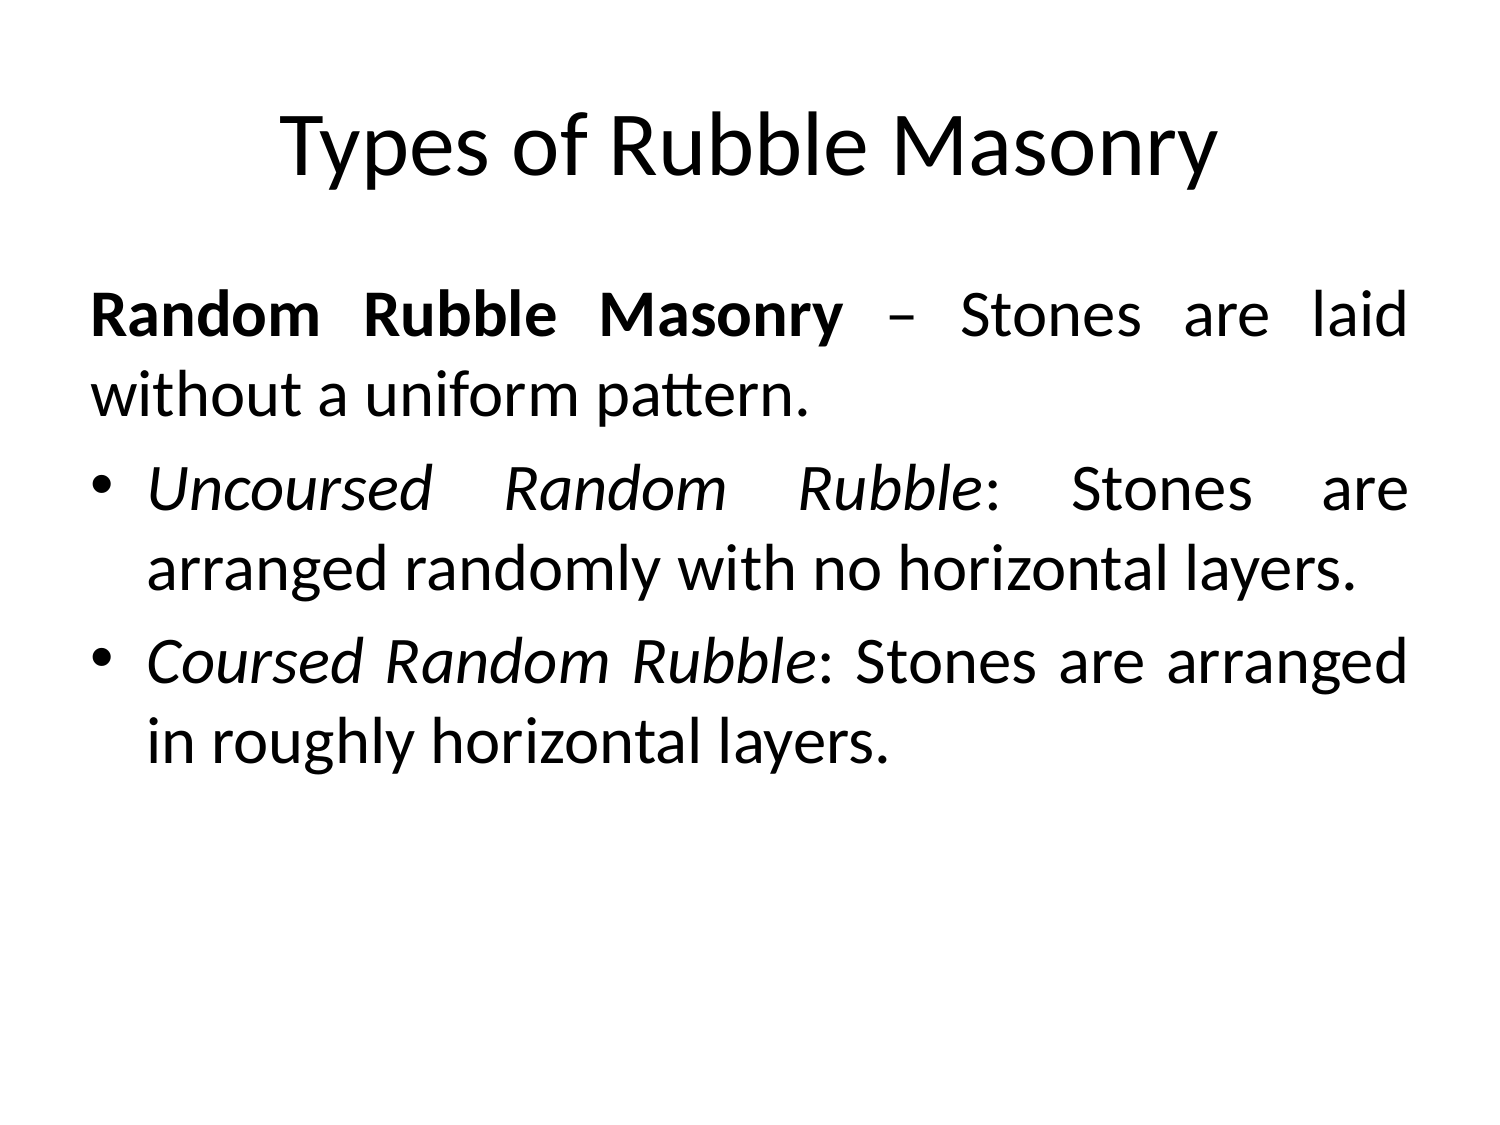

# Types of Rubble Masonry
Random Rubble Masonry – Stones are laid without a uniform pattern.
Uncoursed Random Rubble: Stones are arranged randomly with no horizontal layers.
Coursed Random Rubble: Stones are arranged in roughly horizontal layers.